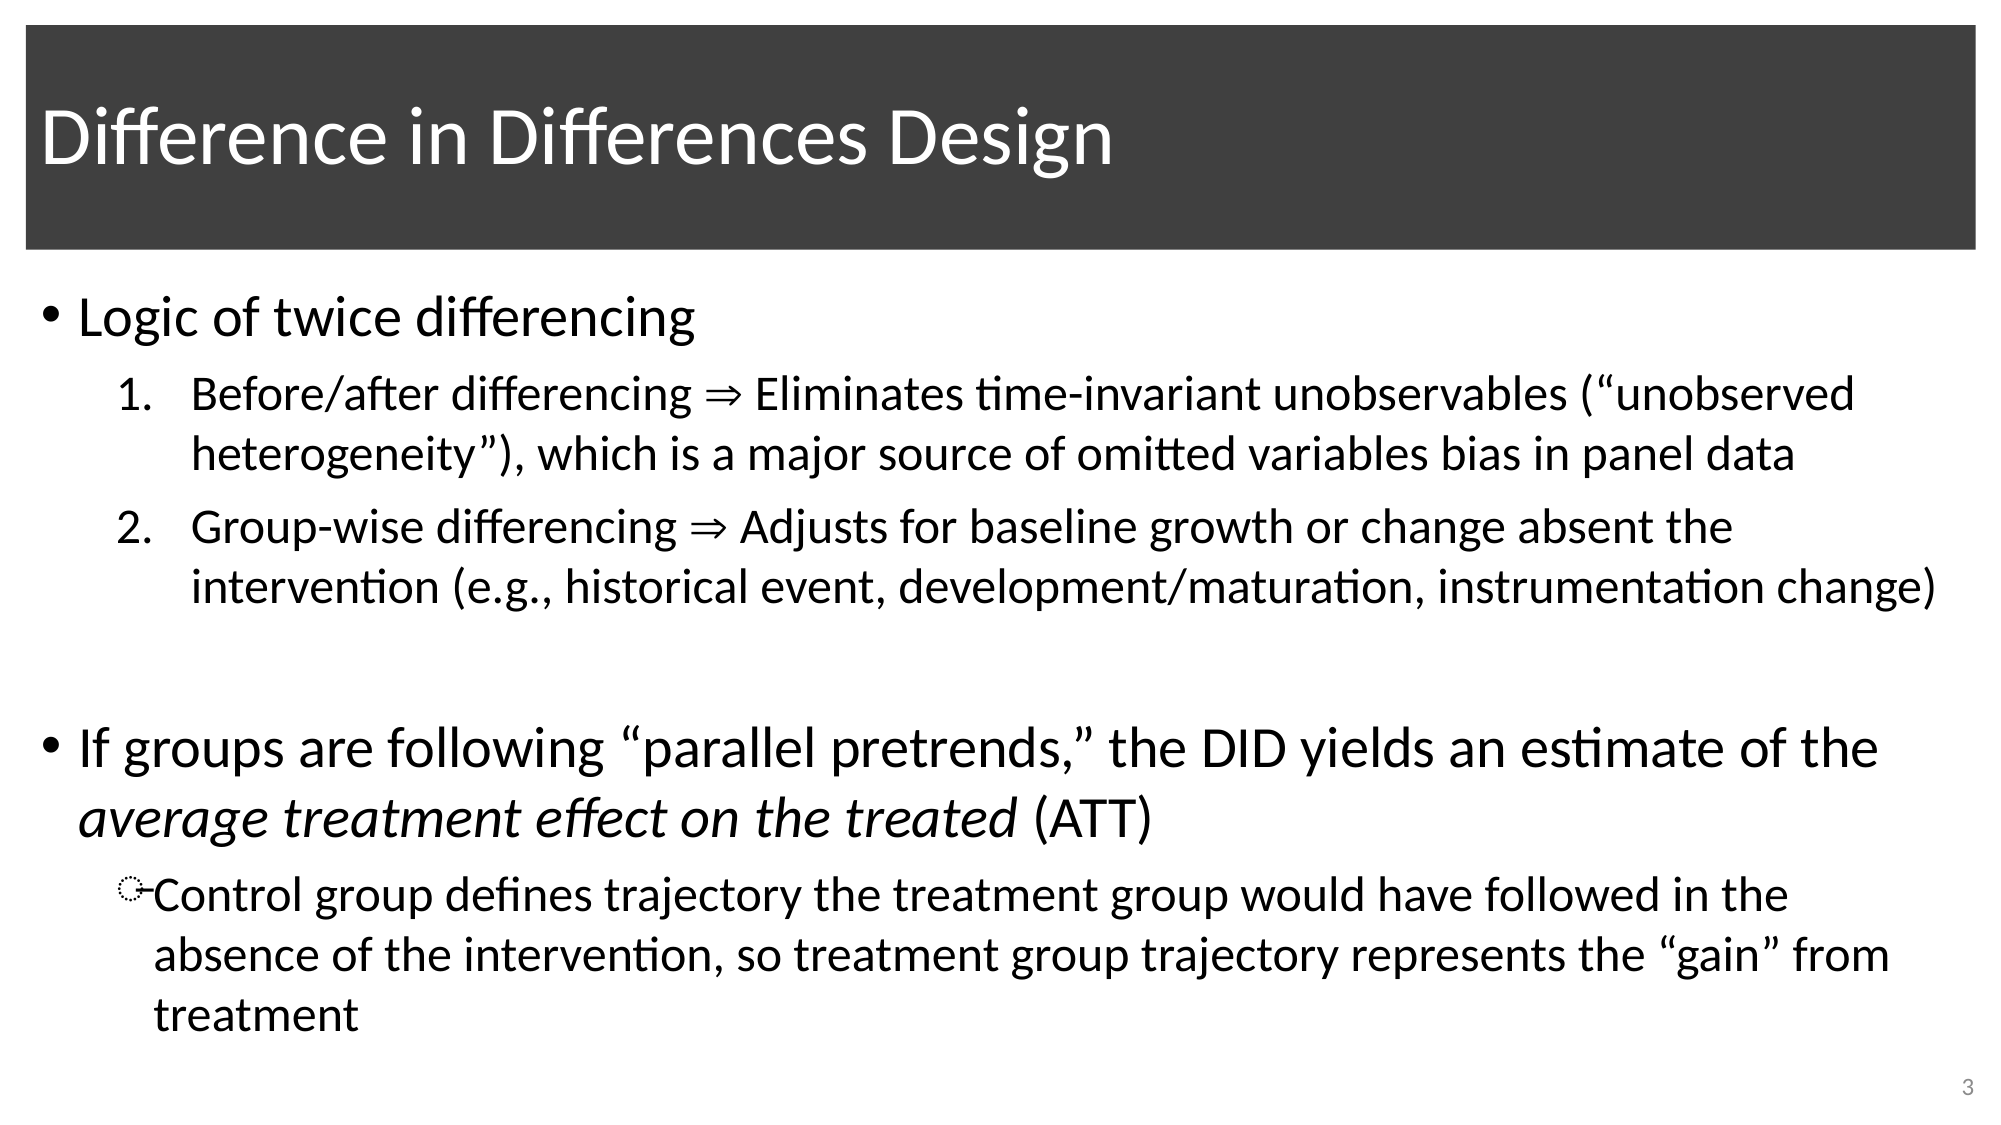

# Difference in Differences Design
Logic of twice differencing
Before/after differencing ⇒ Eliminates time-invariant unobservables (“unobserved heterogeneity”), which is a major source of omitted variables bias in panel data
Group-wise differencing ⇒ Adjusts for baseline growth or change absent the intervention (e.g., historical event, development/maturation, instrumentation change)

If groups are following “parallel pretrends,” the DID yields an estimate of the average treatment effect on the treated (ATT)
Control group defines trajectory the treatment group would have followed in the absence of the intervention, so treatment group trajectory represents the “gain” from treatment
3